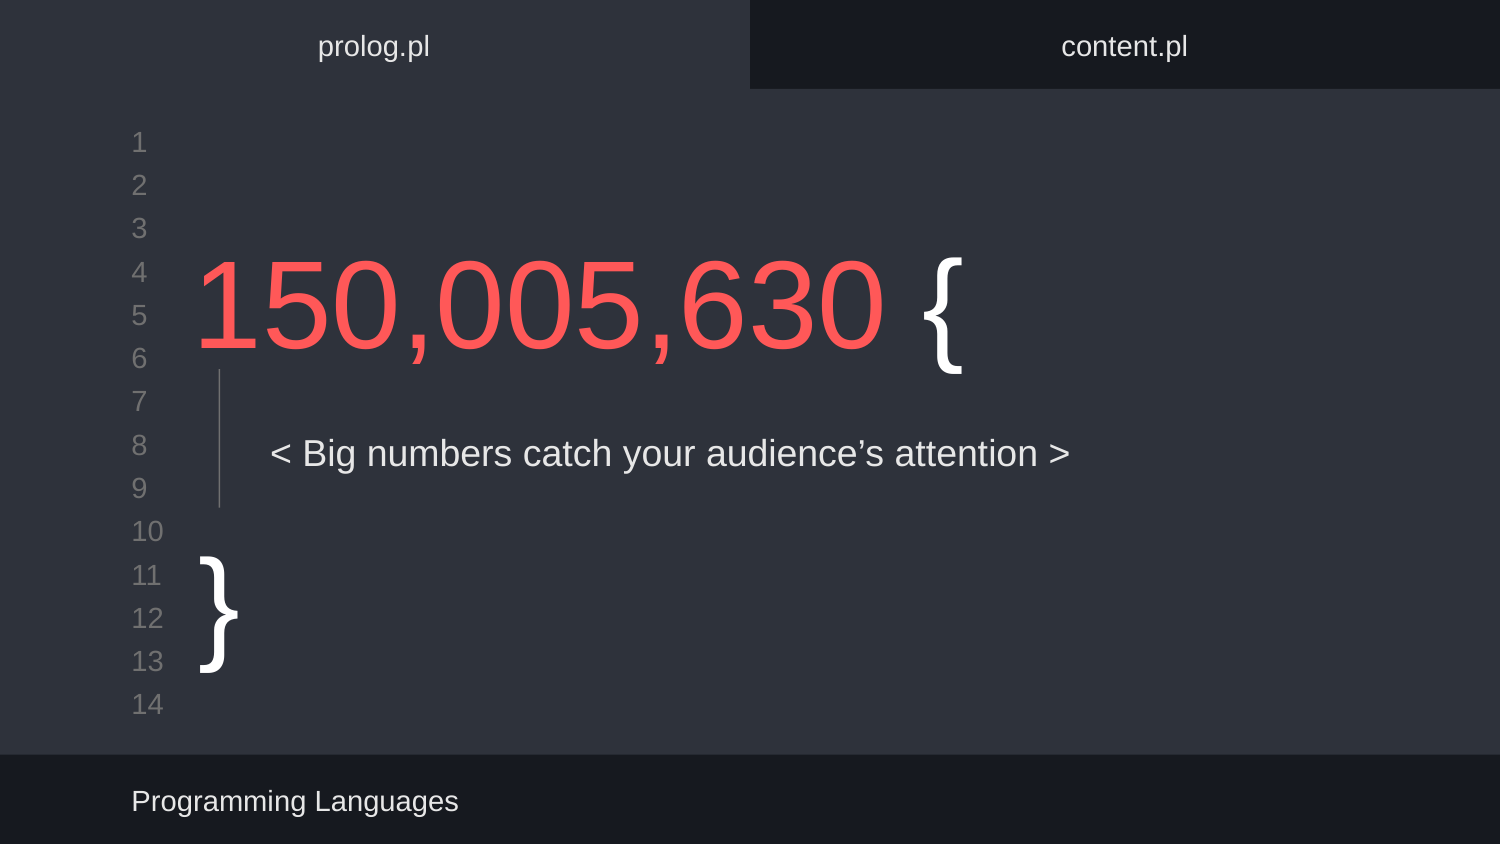

prolog.pl
content.pl
# 150,005,630 {
}
< Big numbers catch your audience’s attention >
Programming Languages